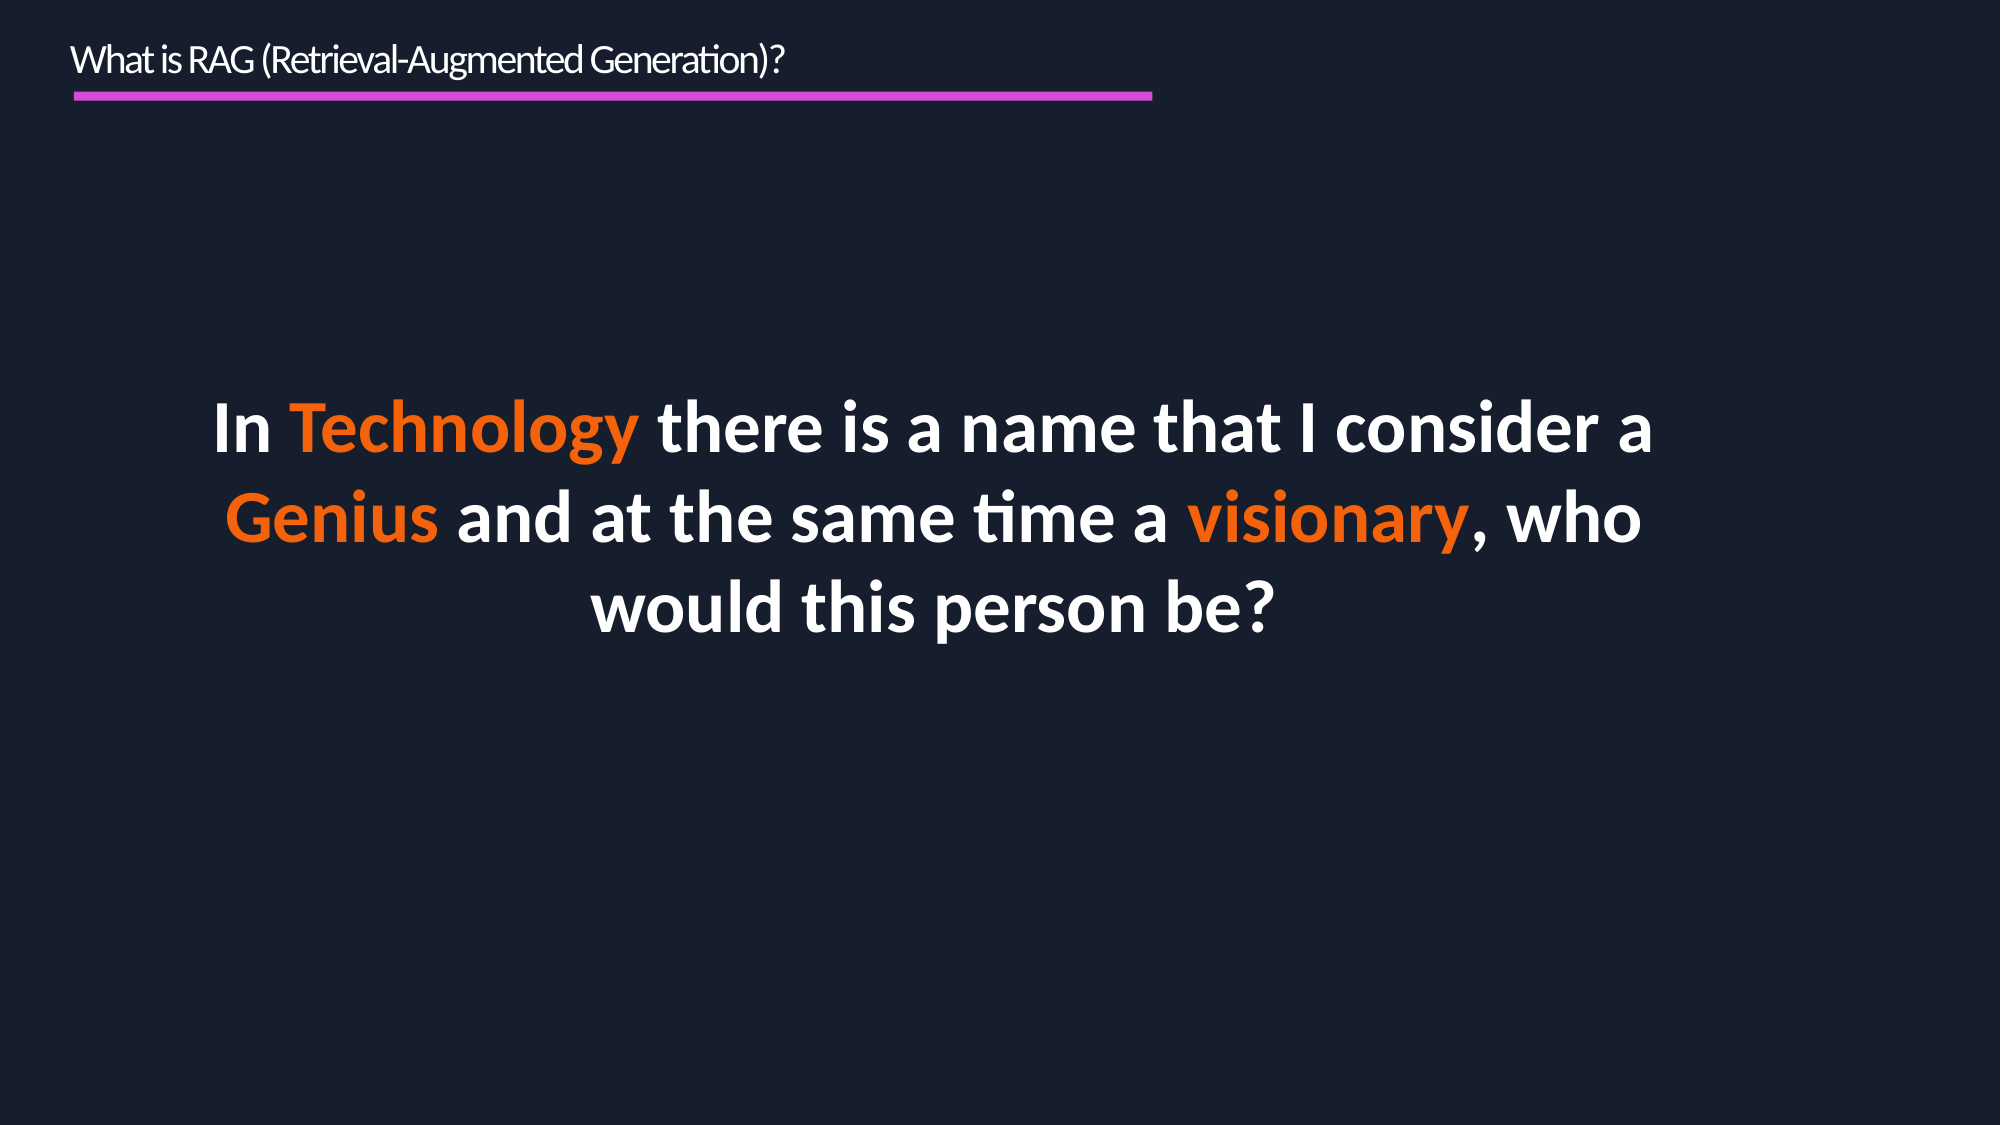

What is RAG (Retrieval-Augmented Generation)?

In Technology there is a name that I consider a Genius and at the same time a visionary, who would this person be?